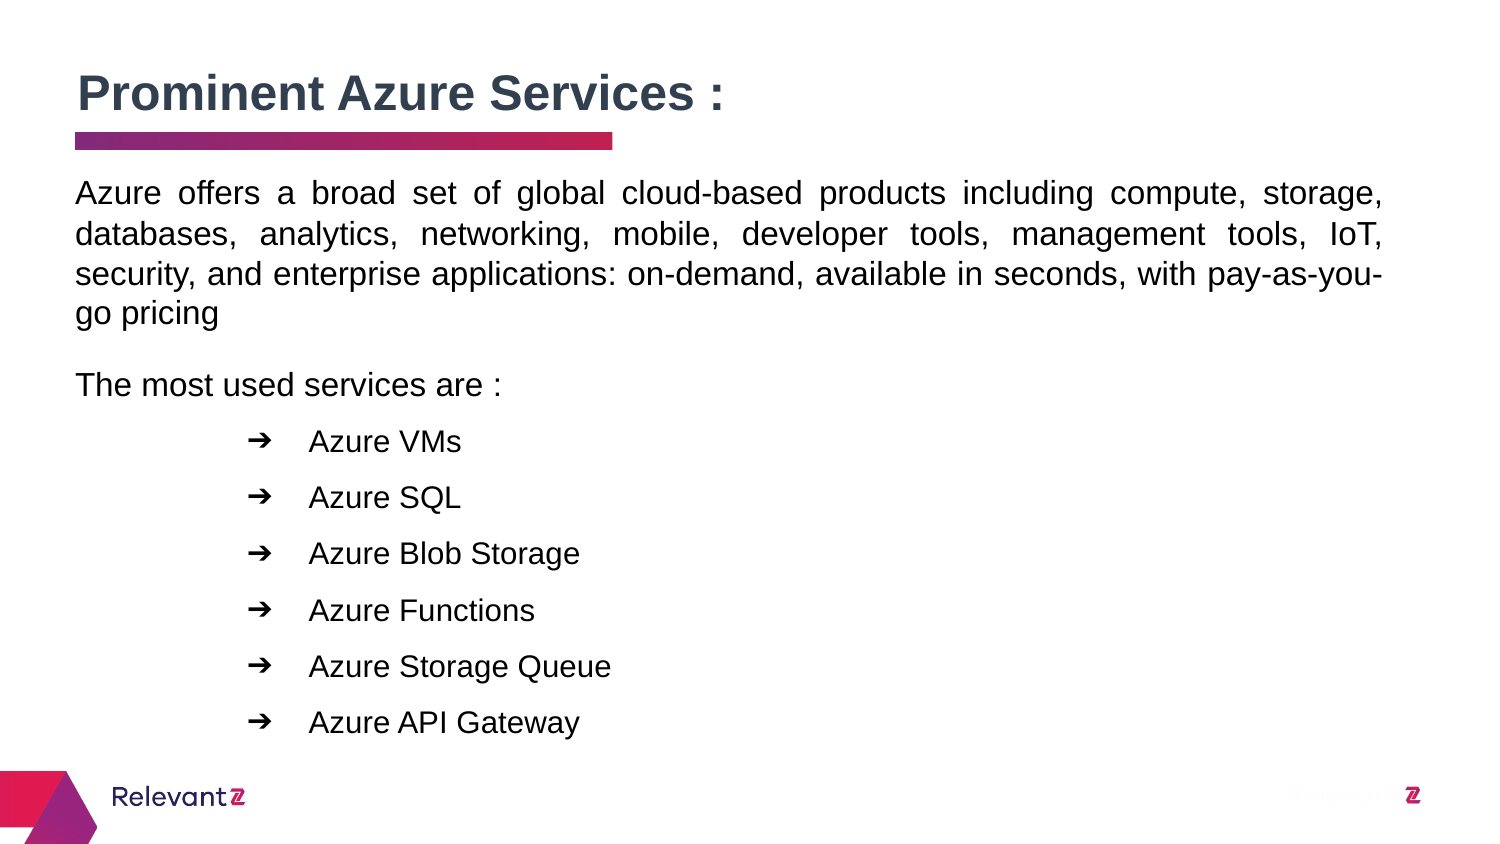

Prominent Azure Services :
# Azure offers a broad set of global cloud-based products including compute, storage, databases, analytics, networking, mobile, developer tools, management tools, IoT, security, and enterprise applications: on-demand, available in seconds, with pay-as-you-go pricing
The most used services are :
 Azure VMs
 Azure SQL
 Azure Blob Storage
 Azure Functions
 Azure Storage Queue
 Azure API Gateway